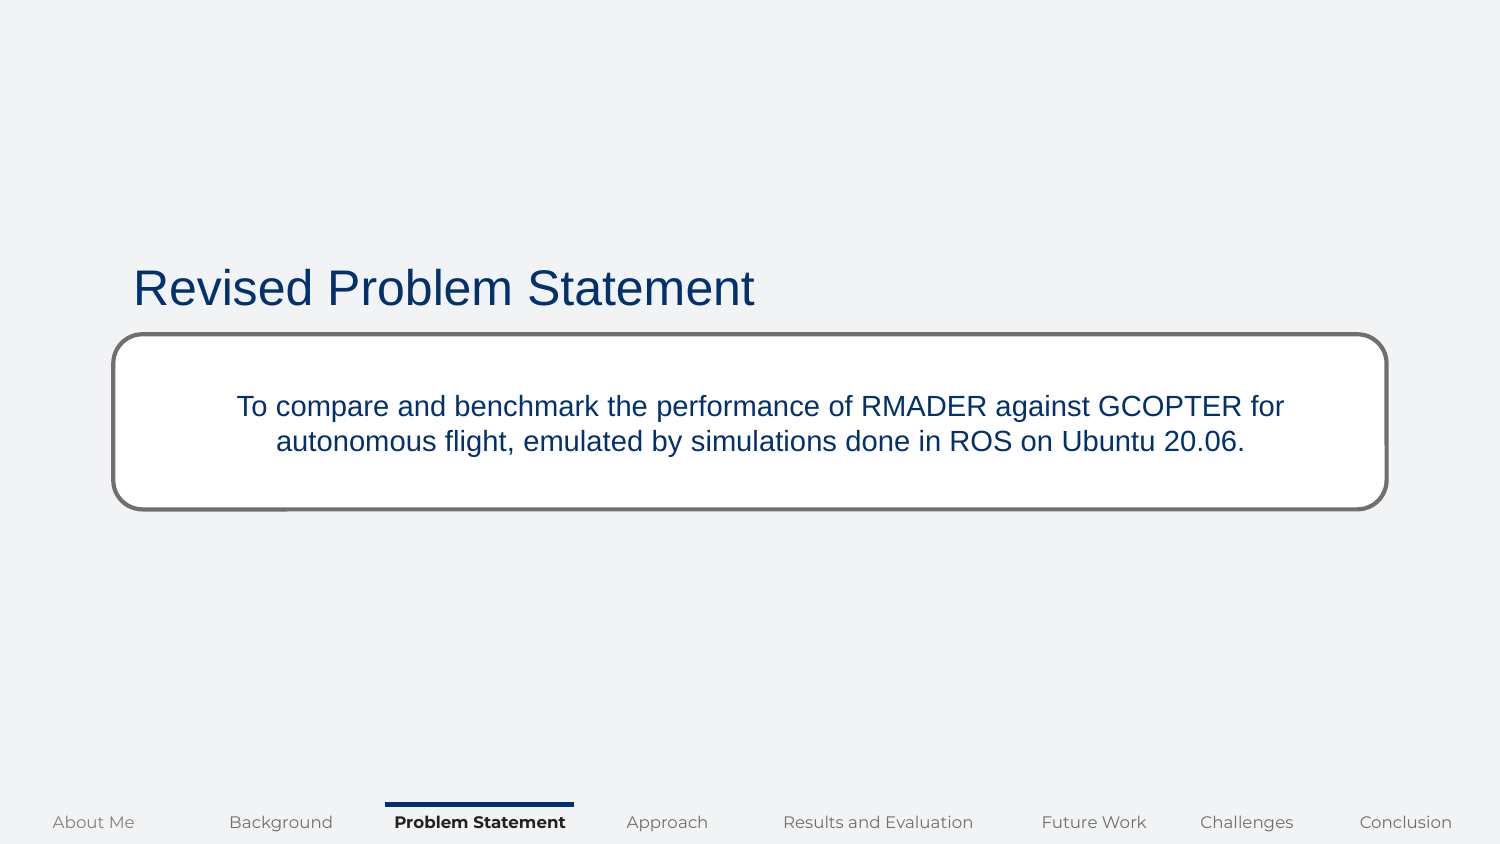

# Revised Problem Statement
To compare and benchmark the performance of RMADER against GCOPTER for autonomous flight, emulated by simulations done in ROS on Ubuntu 20.06.